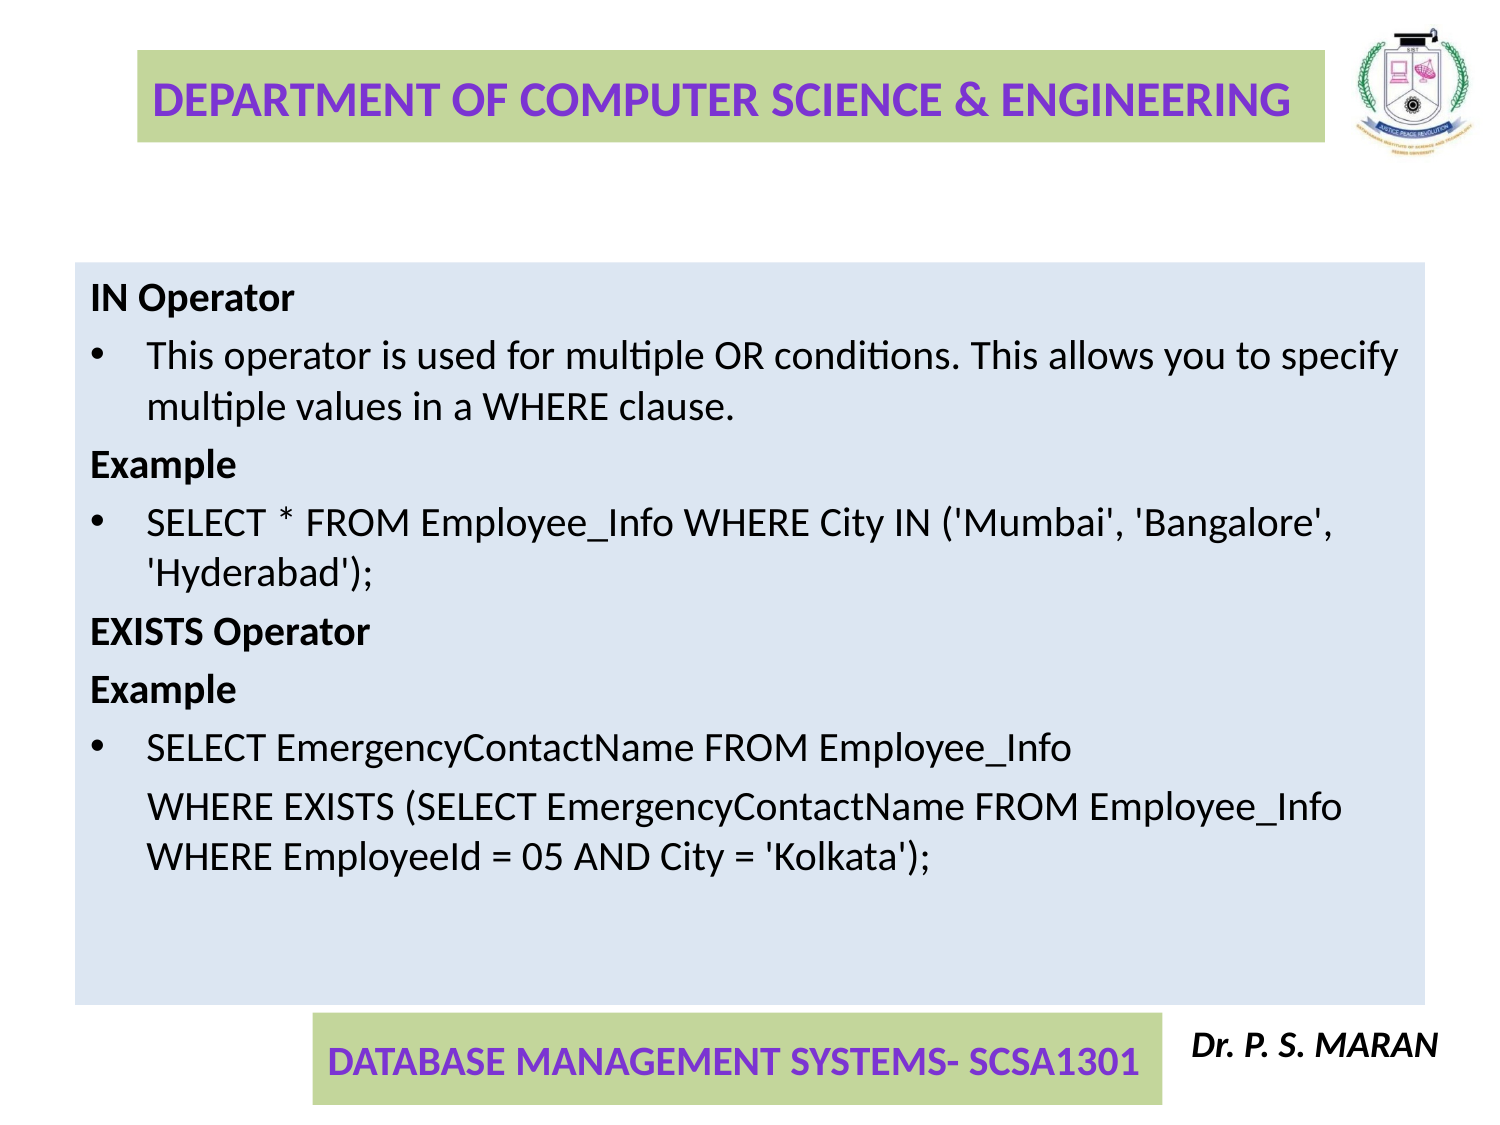

IN Operator
This operator is used for multiple OR conditions. This allows you to specify multiple values in a WHERE clause.
Example
SELECT * FROM Employee_Info WHERE City IN ('Mumbai', 'Bangalore', 'Hyderabad');
EXISTS Operator
Example
SELECT EmergencyContactName FROM Employee_Info
      WHERE EXISTS (SELECT EmergencyContactName FROM Employee_Info WHERE EmployeeId = 05 AND City = 'Kolkata');